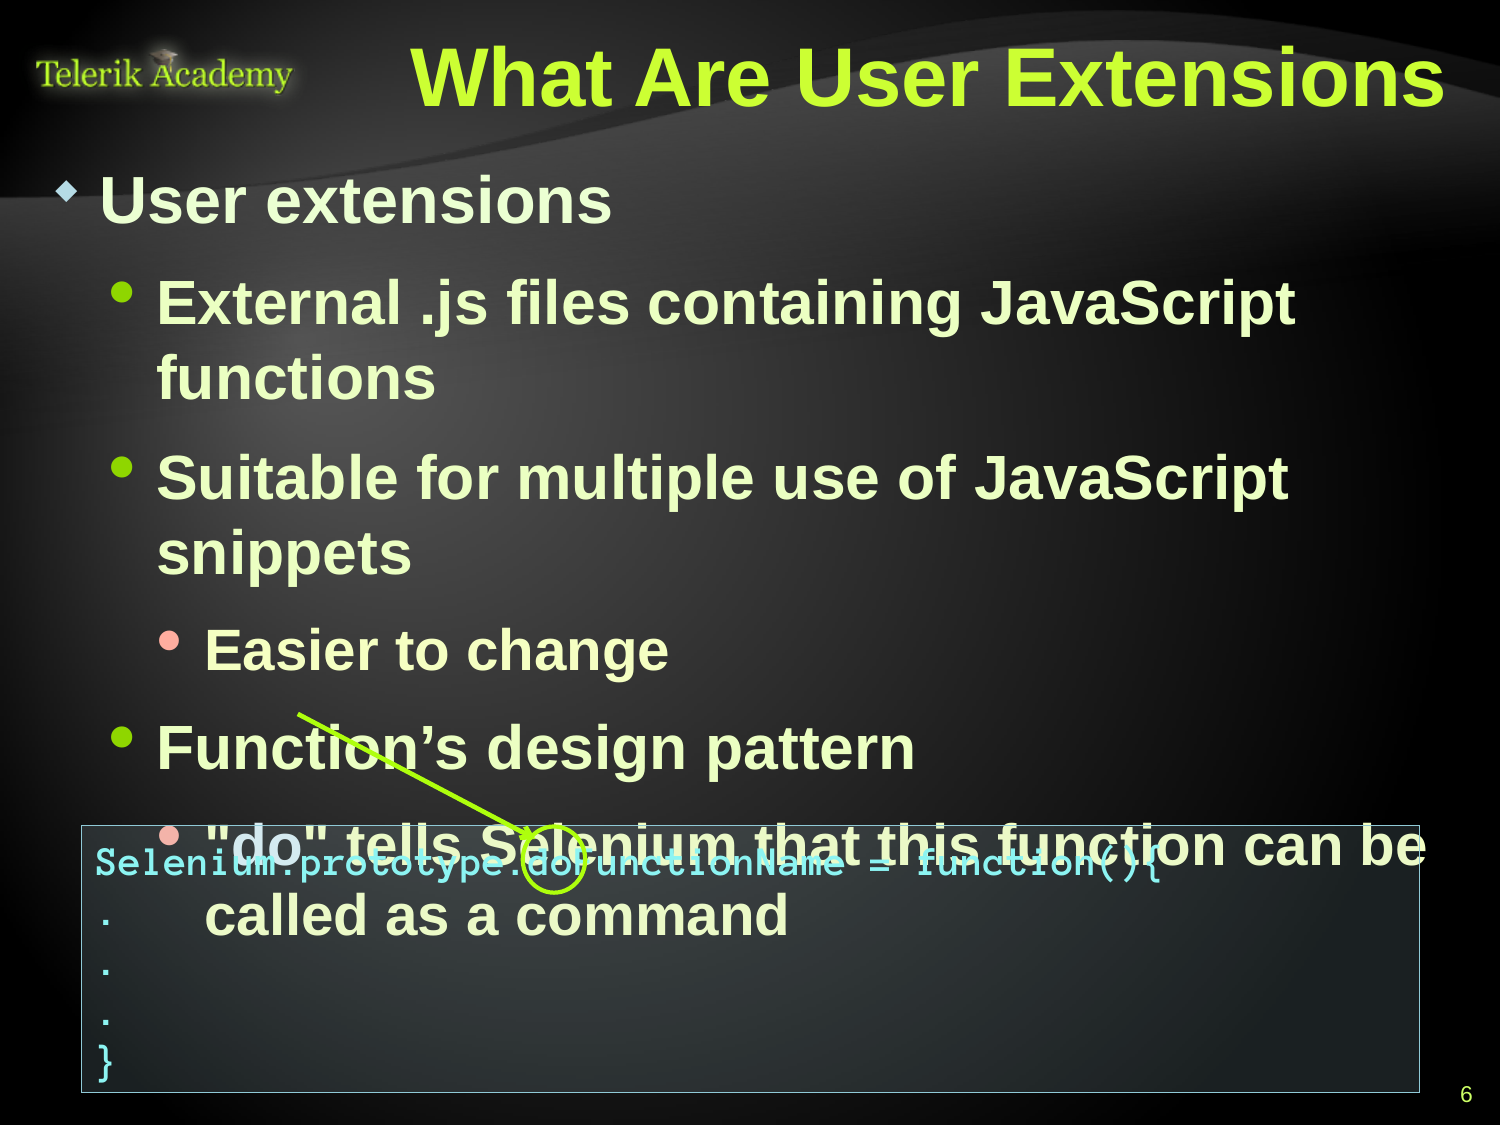

# What Are User Extensions
User extensions
External .js files containing JavaScript functions
Suitable for multiple use of JavaScript snippets
Easier to change
Function’s design pattern
"do" tells Selenium that this function can be called as a command

Selenium.prototype.doFunctionName = function(){
.
.
.
}
6